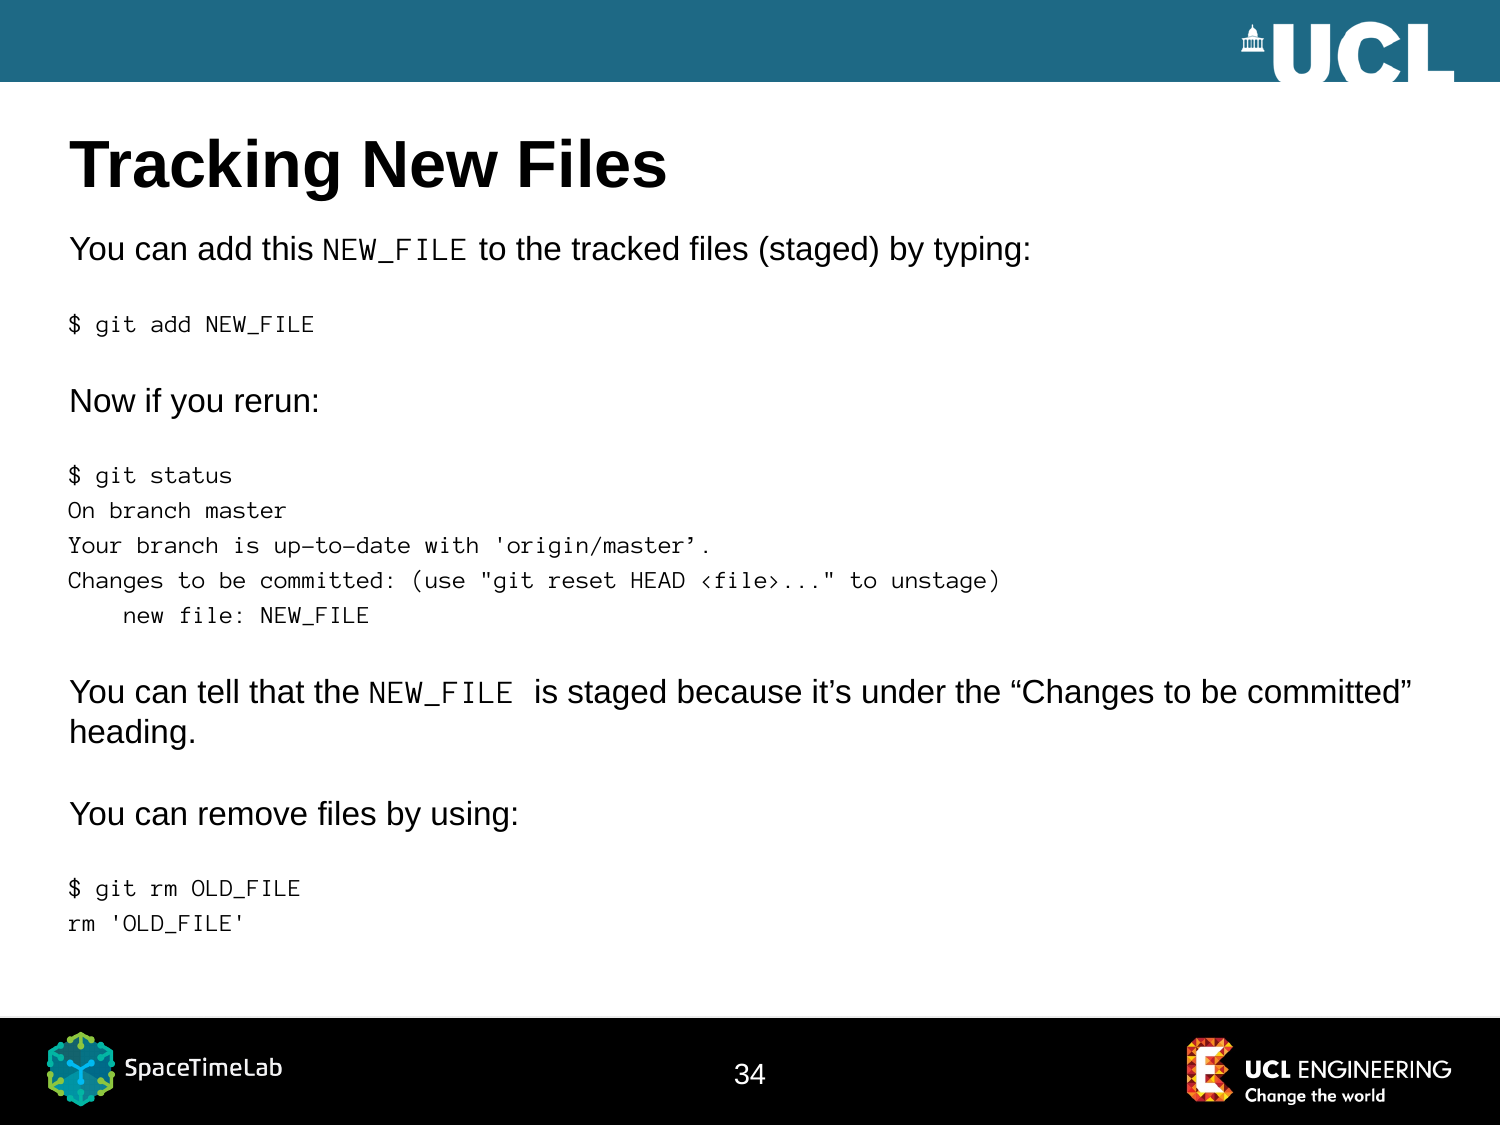

# Tracking New Files
You can add this NEW_FILE to the tracked files (staged) by typing:

$ git add NEW_FILE

Now if you rerun:

$ git status
On branch master
Your branch is up-to-date with 'origin/master’.
Changes to be committed: (use "git reset HEAD <file>..." to unstage)
    new file: NEW_FILE

You can tell that the NEW_FILE is staged because it’s under the “Changes to be committed” heading.

You can remove files by using:

$ git rm OLD_FILE
rm 'OLD_FILE'
35